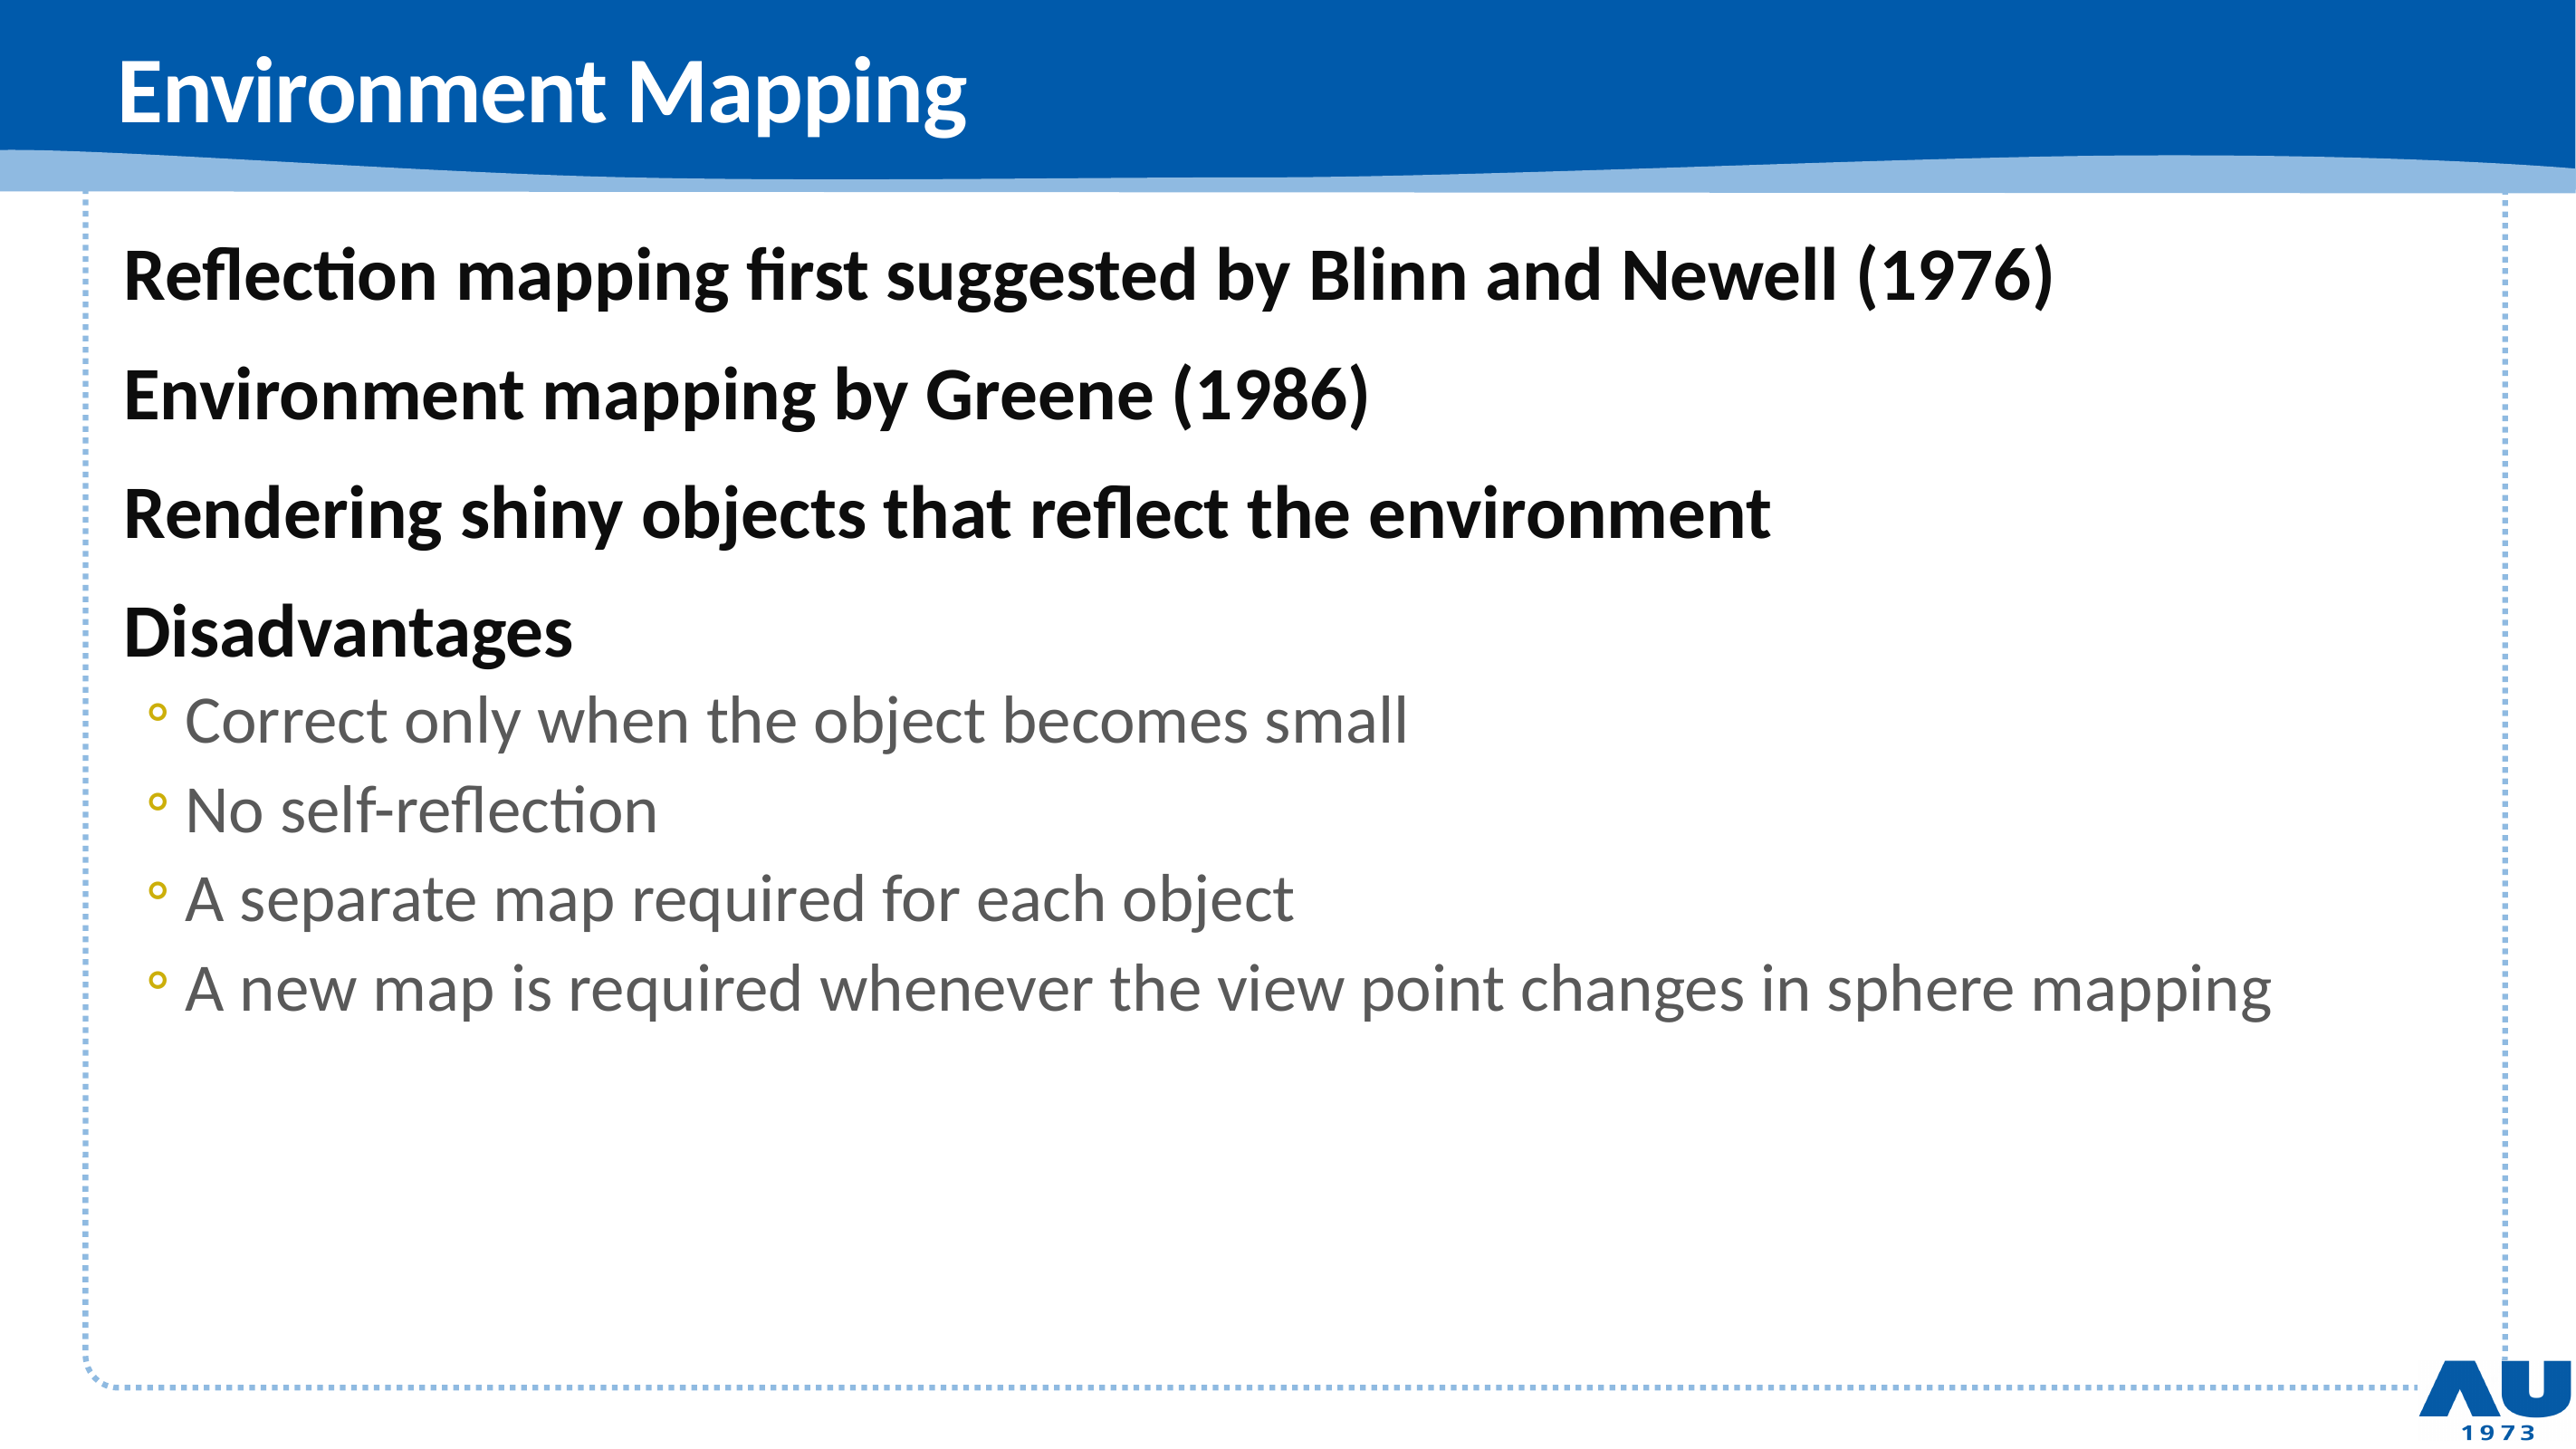

# Environment Mapping
Reflection mapping first suggested by Blinn and Newell (1976)
Environment mapping by Greene (1986)
Rendering shiny objects that reflect the environment
Disadvantages
Correct only when the object becomes small
No self-reflection
A separate map required for each object
A new map is required whenever the view point changes in sphere mapping